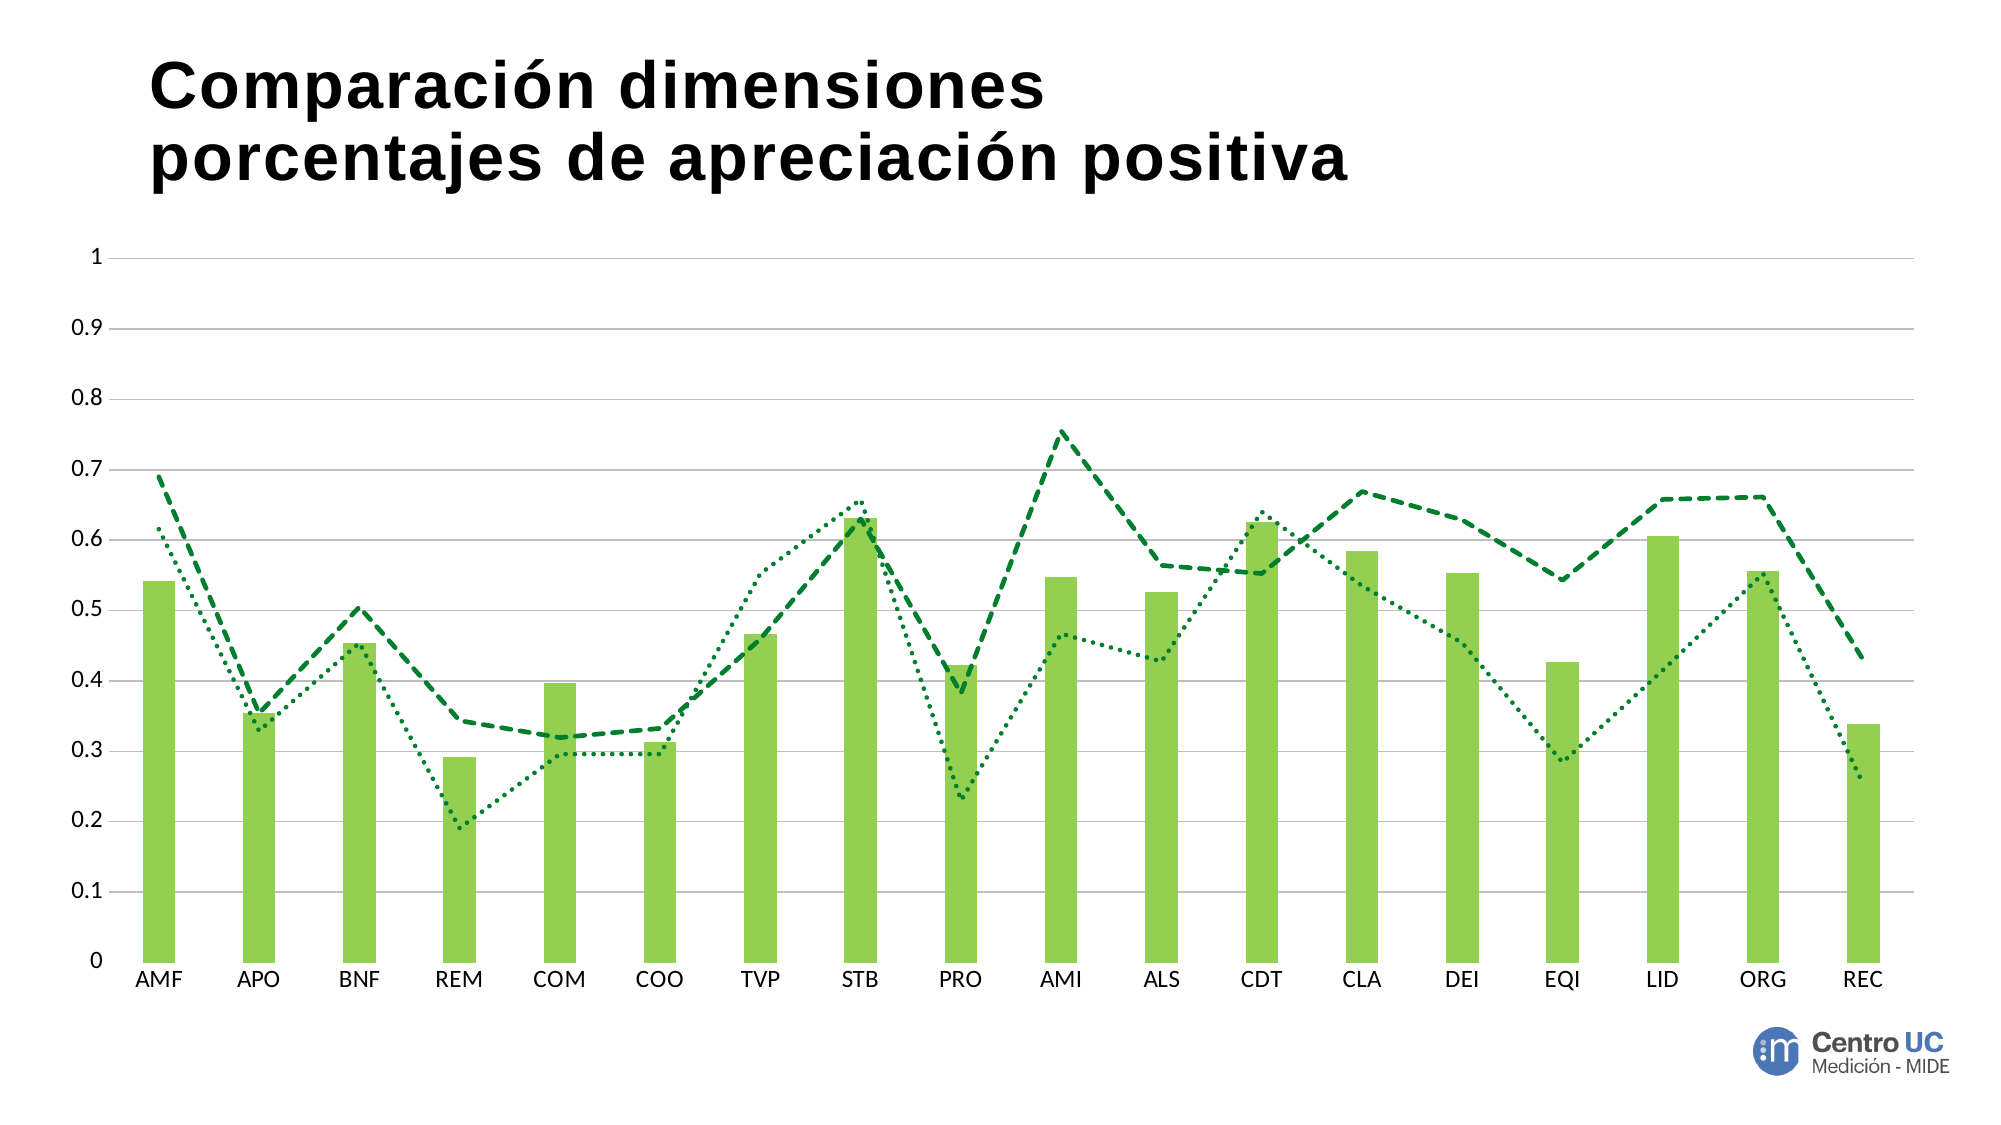

# Comparación dimensiones
porcentajes de apreciación positiva

### Chart

| Category | Apreciación Positiva | Área Municipalidad | SECPLA 2021 |
|---|---|---|---|
| AMF | 0.5416666666666666 | 0.6900735294117647 | 0.6157894736842106 |
| APO | 0.3541666666666667 | 0.3539741219963031 | 0.32894736842105265 |
| BNF | 0.453125 | 0.5050925925925925 | 0.45394736842105265 |
| REM | 0.2916666666666667 | 0.3435185185185185 | 0.19078947368421054 |
| COM | 0.3958333333333333 | 0.3194444444444444 | 0.29605263157894735 |
| COO | 0.3125 | 0.3325602968460111 | 0.29605263157894735 |
| TVP | 0.4652777777777778 | 0.4596523898199876 | 0.5526315789473685 |
| STB | 0.6302083333333334 | 0.6303538175046555 | 0.6578947368421053 |
| PRO | 0.421875 | 0.3824626865671642 | 0.23026315789473684 |
| AMI | 0.546875 | 0.7551498127340824 | 0.46710526315789475 |
| ALS | 0.5260416666666666 | 0.5642589118198874 | 0.4276315789473684 |
| CDT | 0.625 | 0.5526315789473685 | 0.6403508771929824 |
| CLA | 0.5833333333333334 | 0.6691729323308271 | 0.5350877192982456 |
| DEI | 0.5531914893617021 | 0.6287735849056604 | 0.45394736842105265 |
| EQI | 0.4260869565217391 | 0.5431818181818182 | 0.28421052631578947 |
| LID | 0.6049382716049383 | 0.6580059146599071 | 0.4152046783625731 |
| ORG | 0.5555555555555556 | 0.6614285714285715 | 0.5526315789473685 |
| REC | 0.3377777777777778 | 0.42933333333333334 | 0.25263157894736843 |